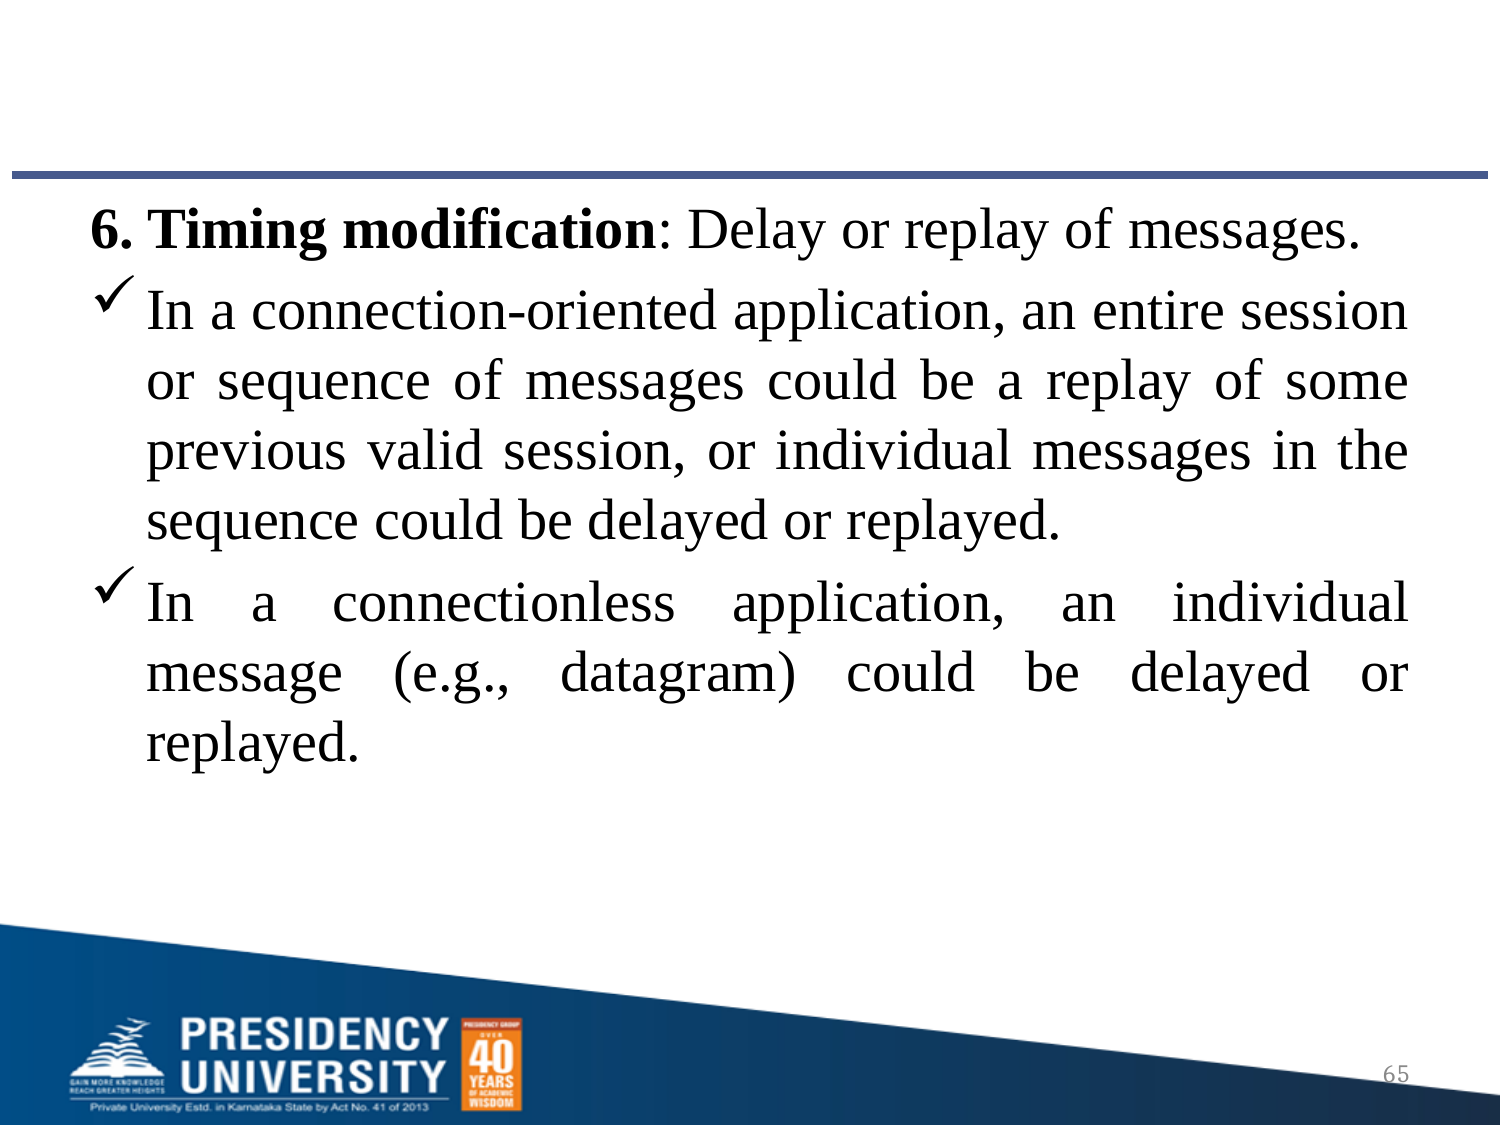

#
6. Timing modification: Delay or replay of messages.
In a connection-oriented application, an entire session or sequence of messages could be a replay of some previous valid session, or individual messages in the sequence could be delayed or replayed.
In a connectionless application, an individual message (e.g., datagram) could be delayed or replayed.
65